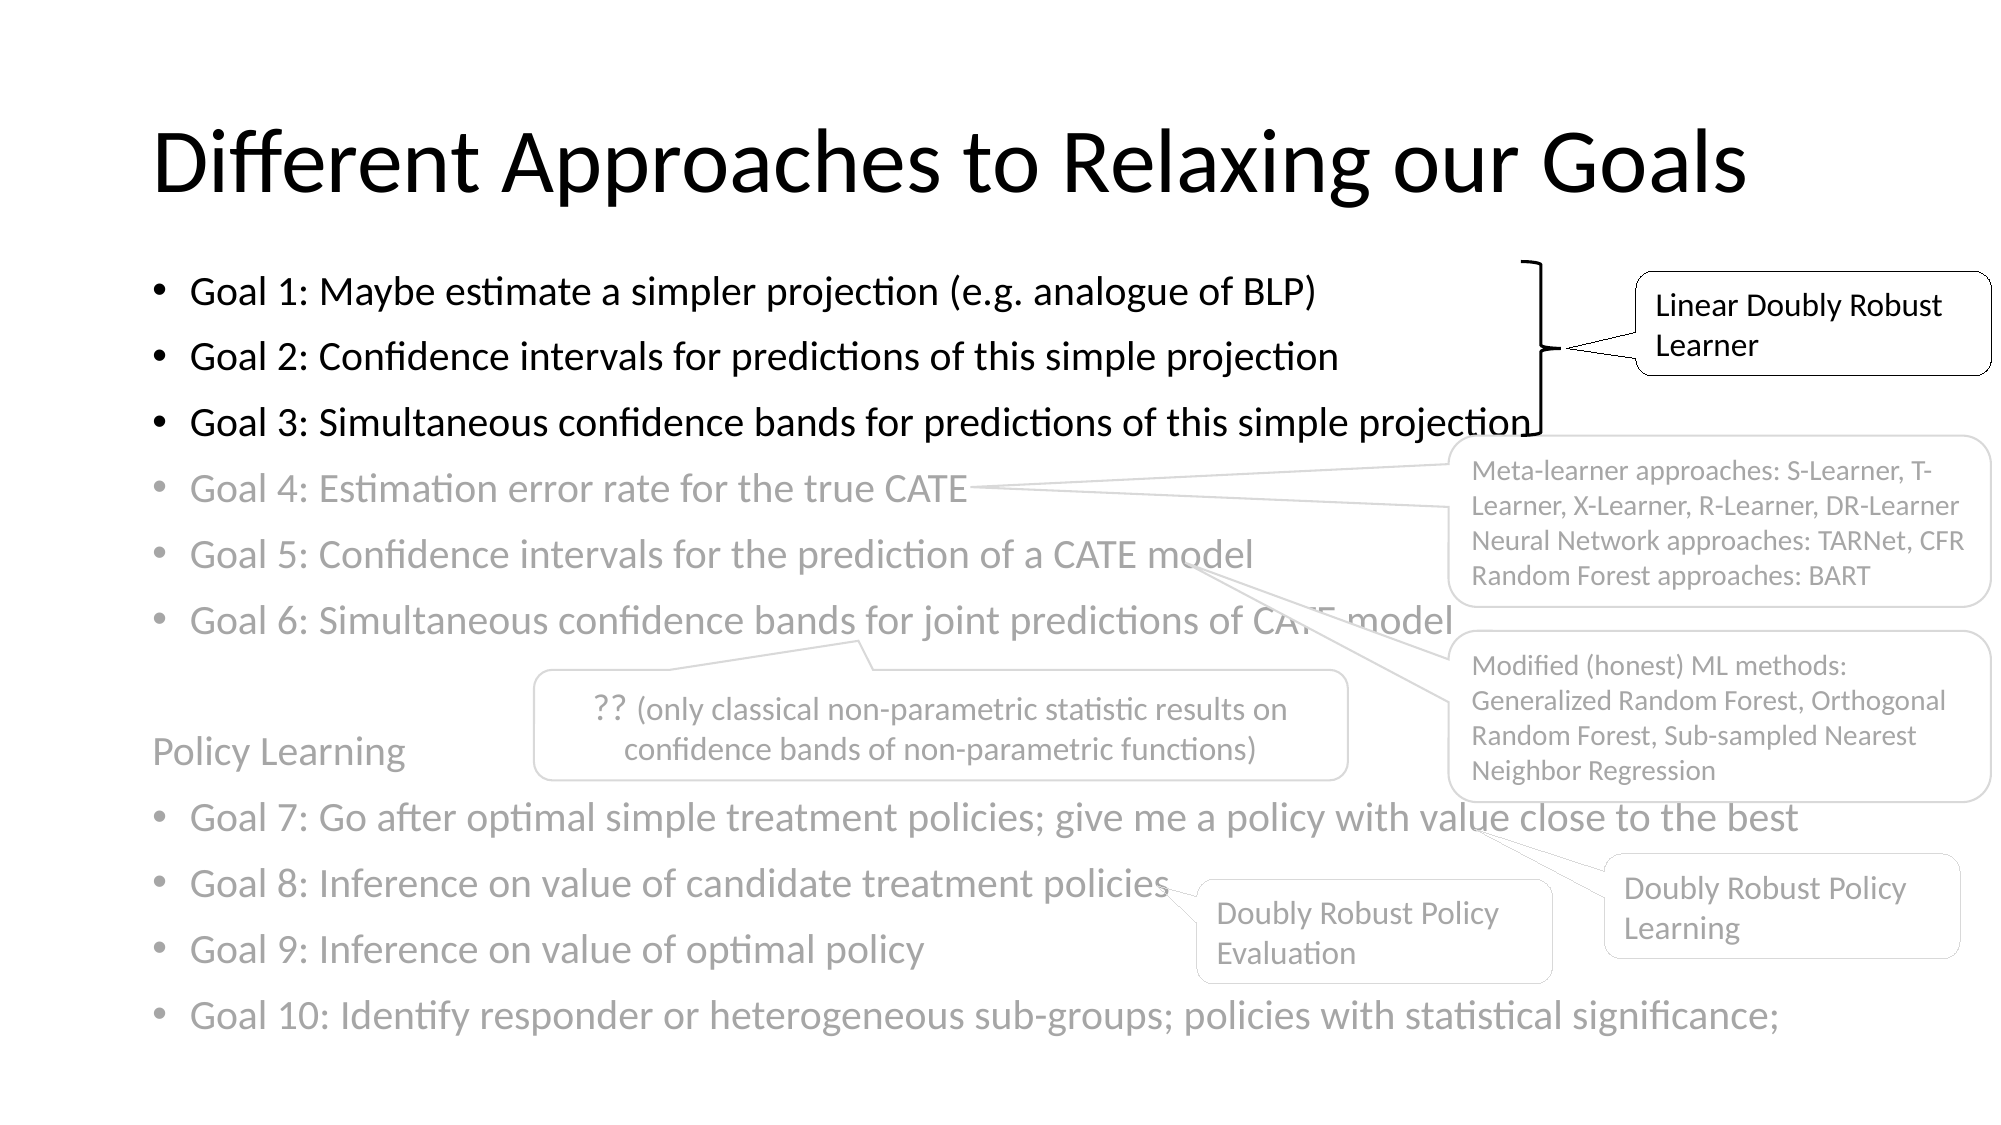

# Different Approaches to Relaxing our Goals
Goal 1: Maybe estimate a simpler projection (e.g. analogue of BLP)
Goal 2: Confidence intervals for predictions of this simple projection
Goal 3: Simultaneous confidence bands for predictions of this simple projection
Goal 4: Estimation error rate for the true CATE
Goal 5: Confidence intervals for the prediction of a CATE model
Goal 6: Simultaneous confidence bands for joint predictions of CATE model

Policy Learning
Goal 7: Go after optimal simple treatment policies; give me a policy with value close to the best
Goal 8: Inference on value of candidate treatment policies
Goal 9: Inference on value of optimal policy
Goal 10: Identify responder or heterogeneous sub-groups; policies with statistical significance;

Linear Doubly Robust Learner
Meta-learner approaches: S-Learner, T-Learner, X-Learner, R-Learner, DR-Learner
Neural Network approaches: TARNet, CFR
Random Forest approaches: BART
Modified (honest) ML methods: Generalized Random Forest, Orthogonal Random Forest, Sub-sampled Nearest Neighbor Regression
?? (only classical non-parametric statistic results on confidence bands of non-parametric functions)
Doubly Robust Policy Learning
Doubly Robust Policy Evaluation